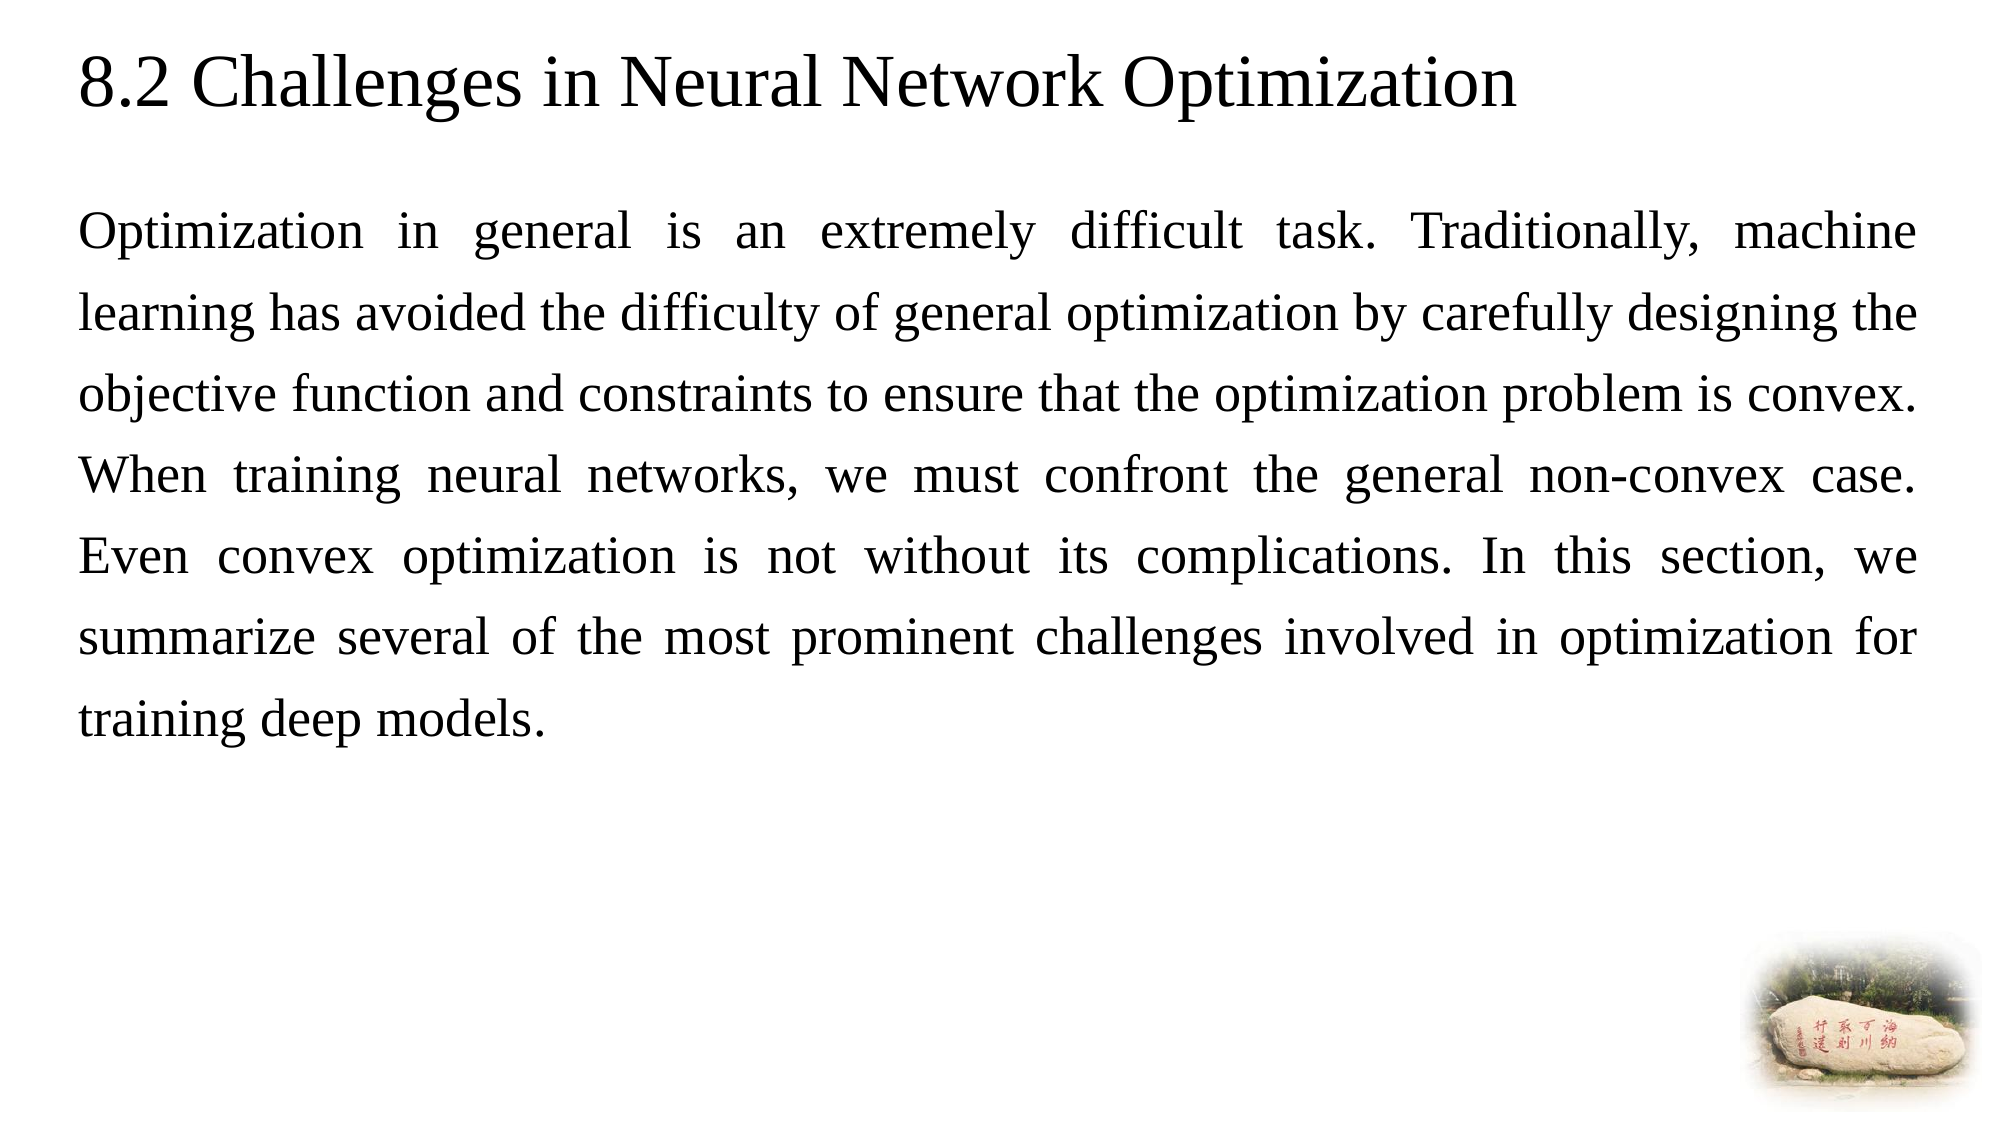

# 8.2 Challenges in Neural Network Optimization
Optimization in general is an extremely difficult task. Traditionally, machine learning has avoided the difficulty of general optimization by carefully designing the objective function and constraints to ensure that the optimization problem is convex. When training neural networks, we must confront the general non-convex case. Even convex optimization is not without its complications. In this section, we summarize several of the most prominent challenges involved in optimization for training deep models.